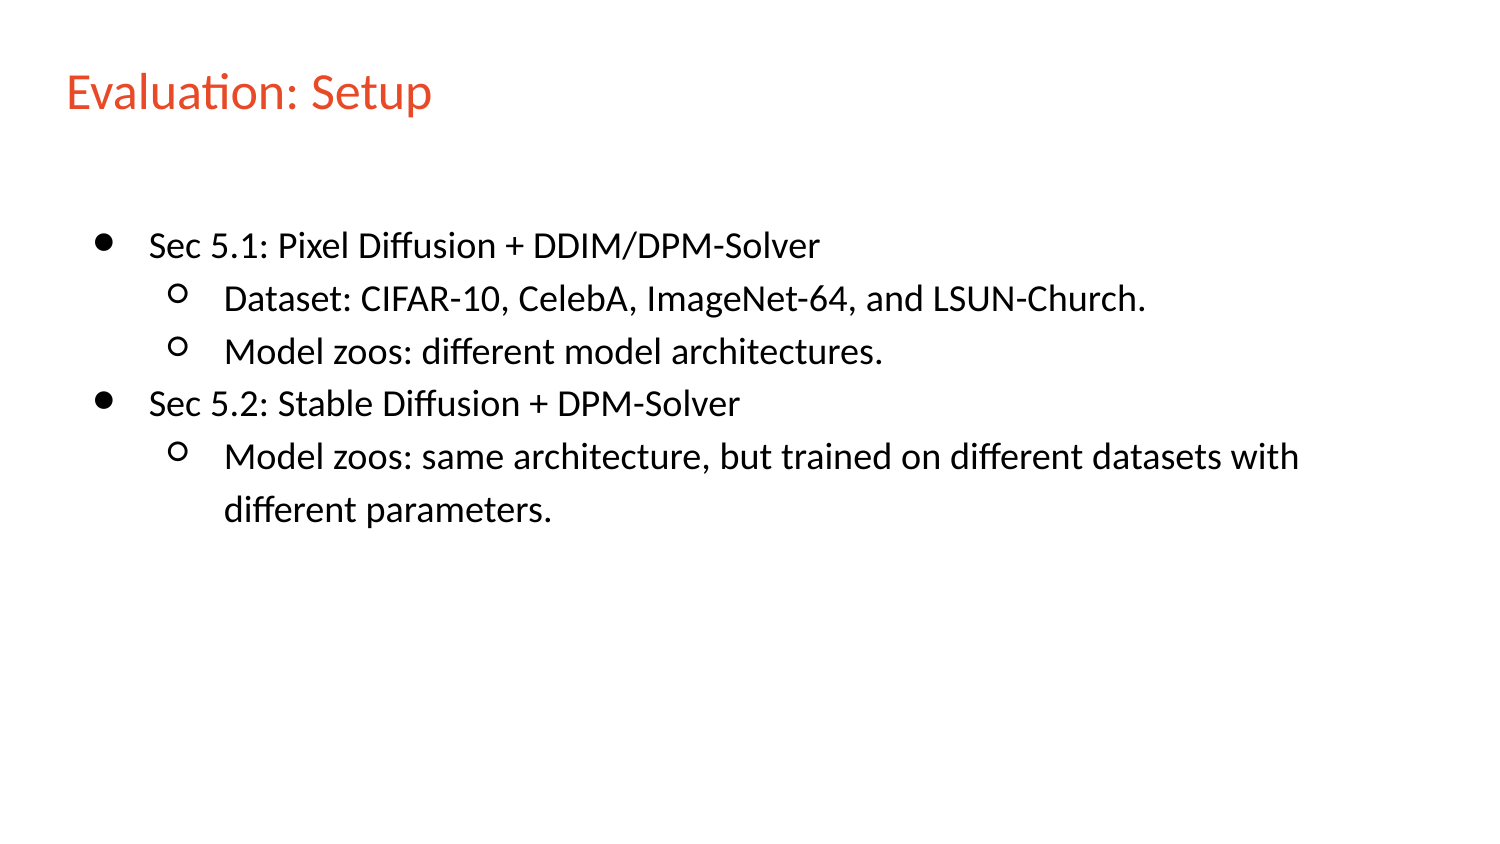

# Evaluation: Setup
Sec 5.1: Pixel Diffusion + DDIM/DPM-Solver
Dataset: CIFAR-10, CelebA, ImageNet-64, and LSUN-Church.
Model zoos: different model architectures.
Sec 5.2: Stable Diffusion + DPM-Solver
Model zoos: same architecture, but trained on different datasets with different parameters.